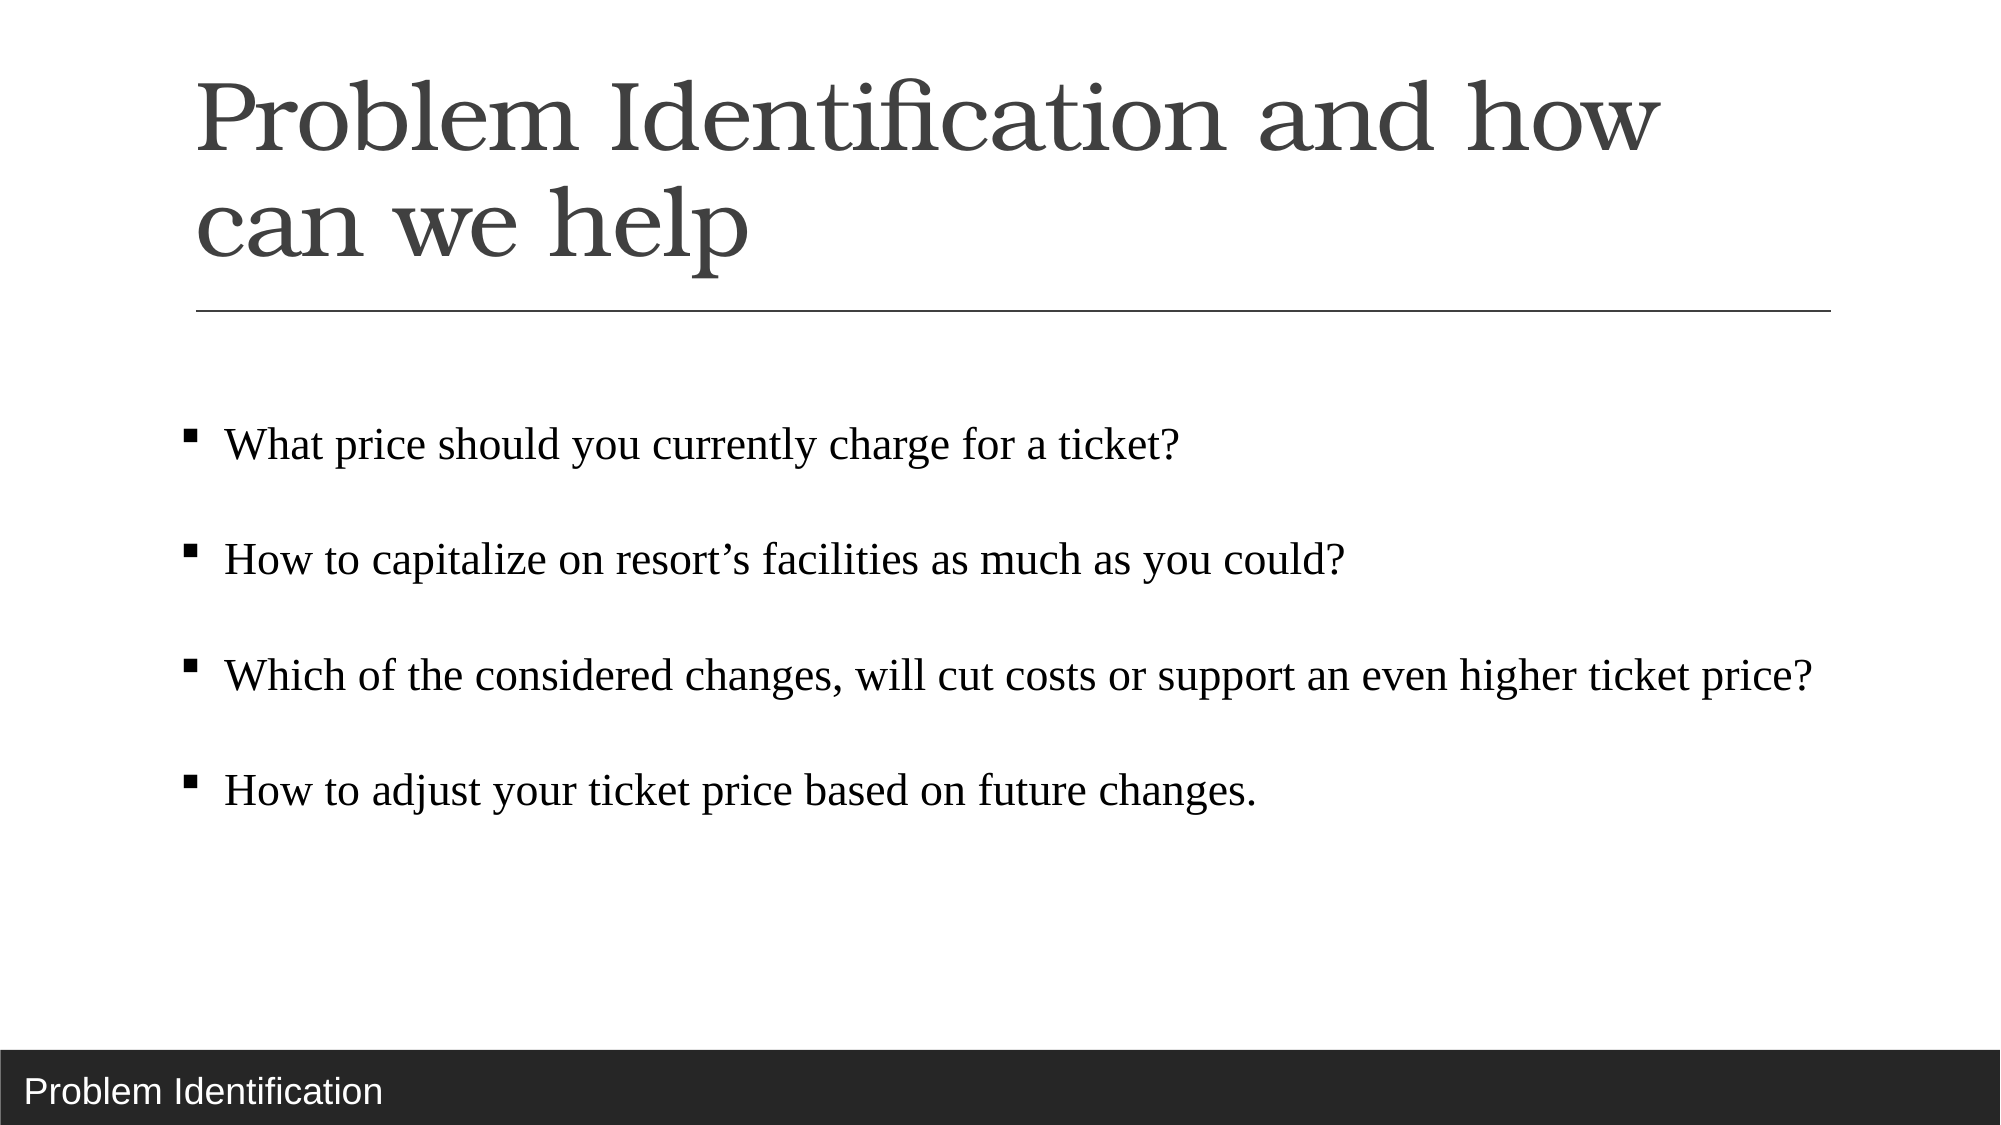

# Problem Identification and how can we help
  What price should you currently charge for a ticket?
  How to capitalize on resort’s facilities as much as you could?
  Which of the considered changes, will cut costs or support an even higher ticket price?
  How to adjust your ticket price based on future changes.

Problem Identification